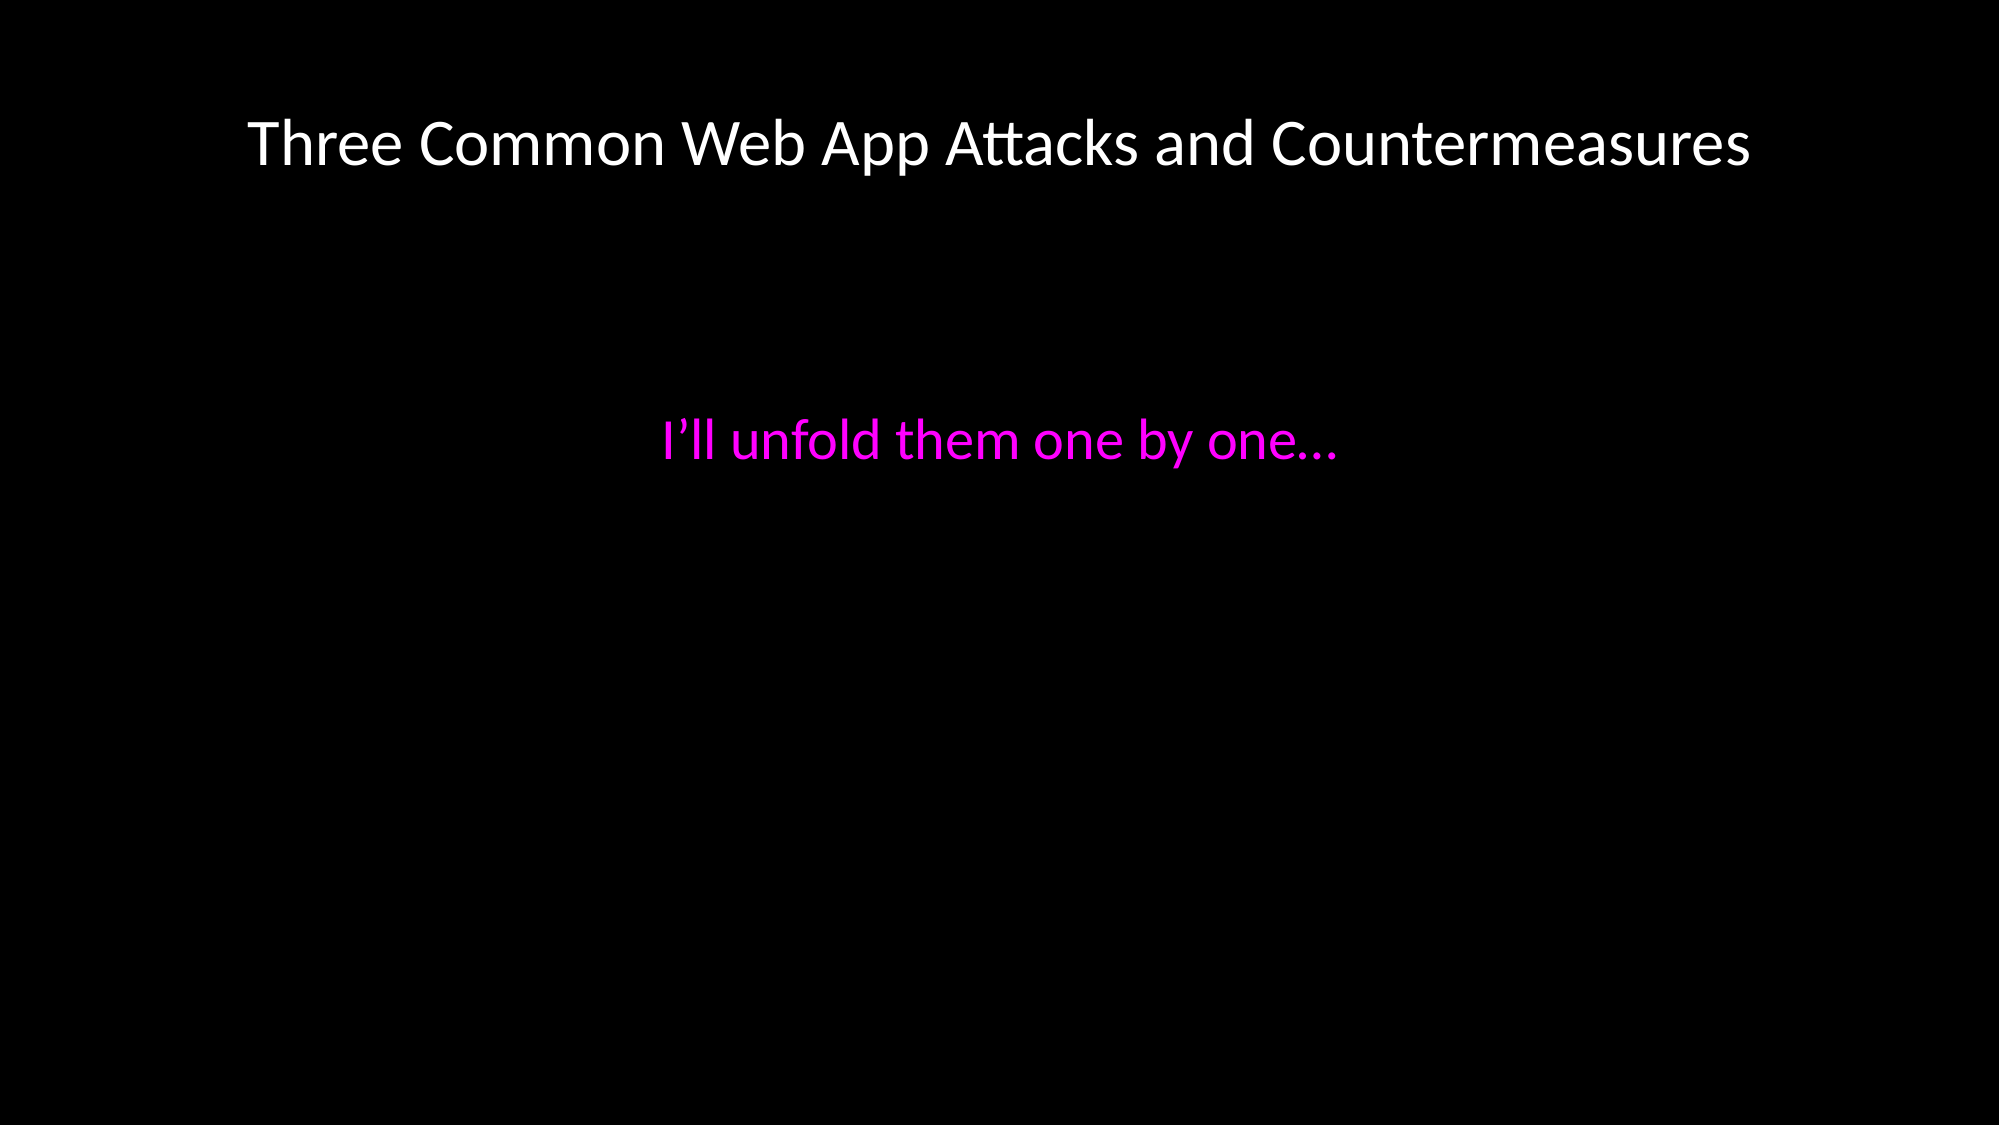

# Three Common Web App Attacks and Countermeasures
I’ll unfold them one by one…